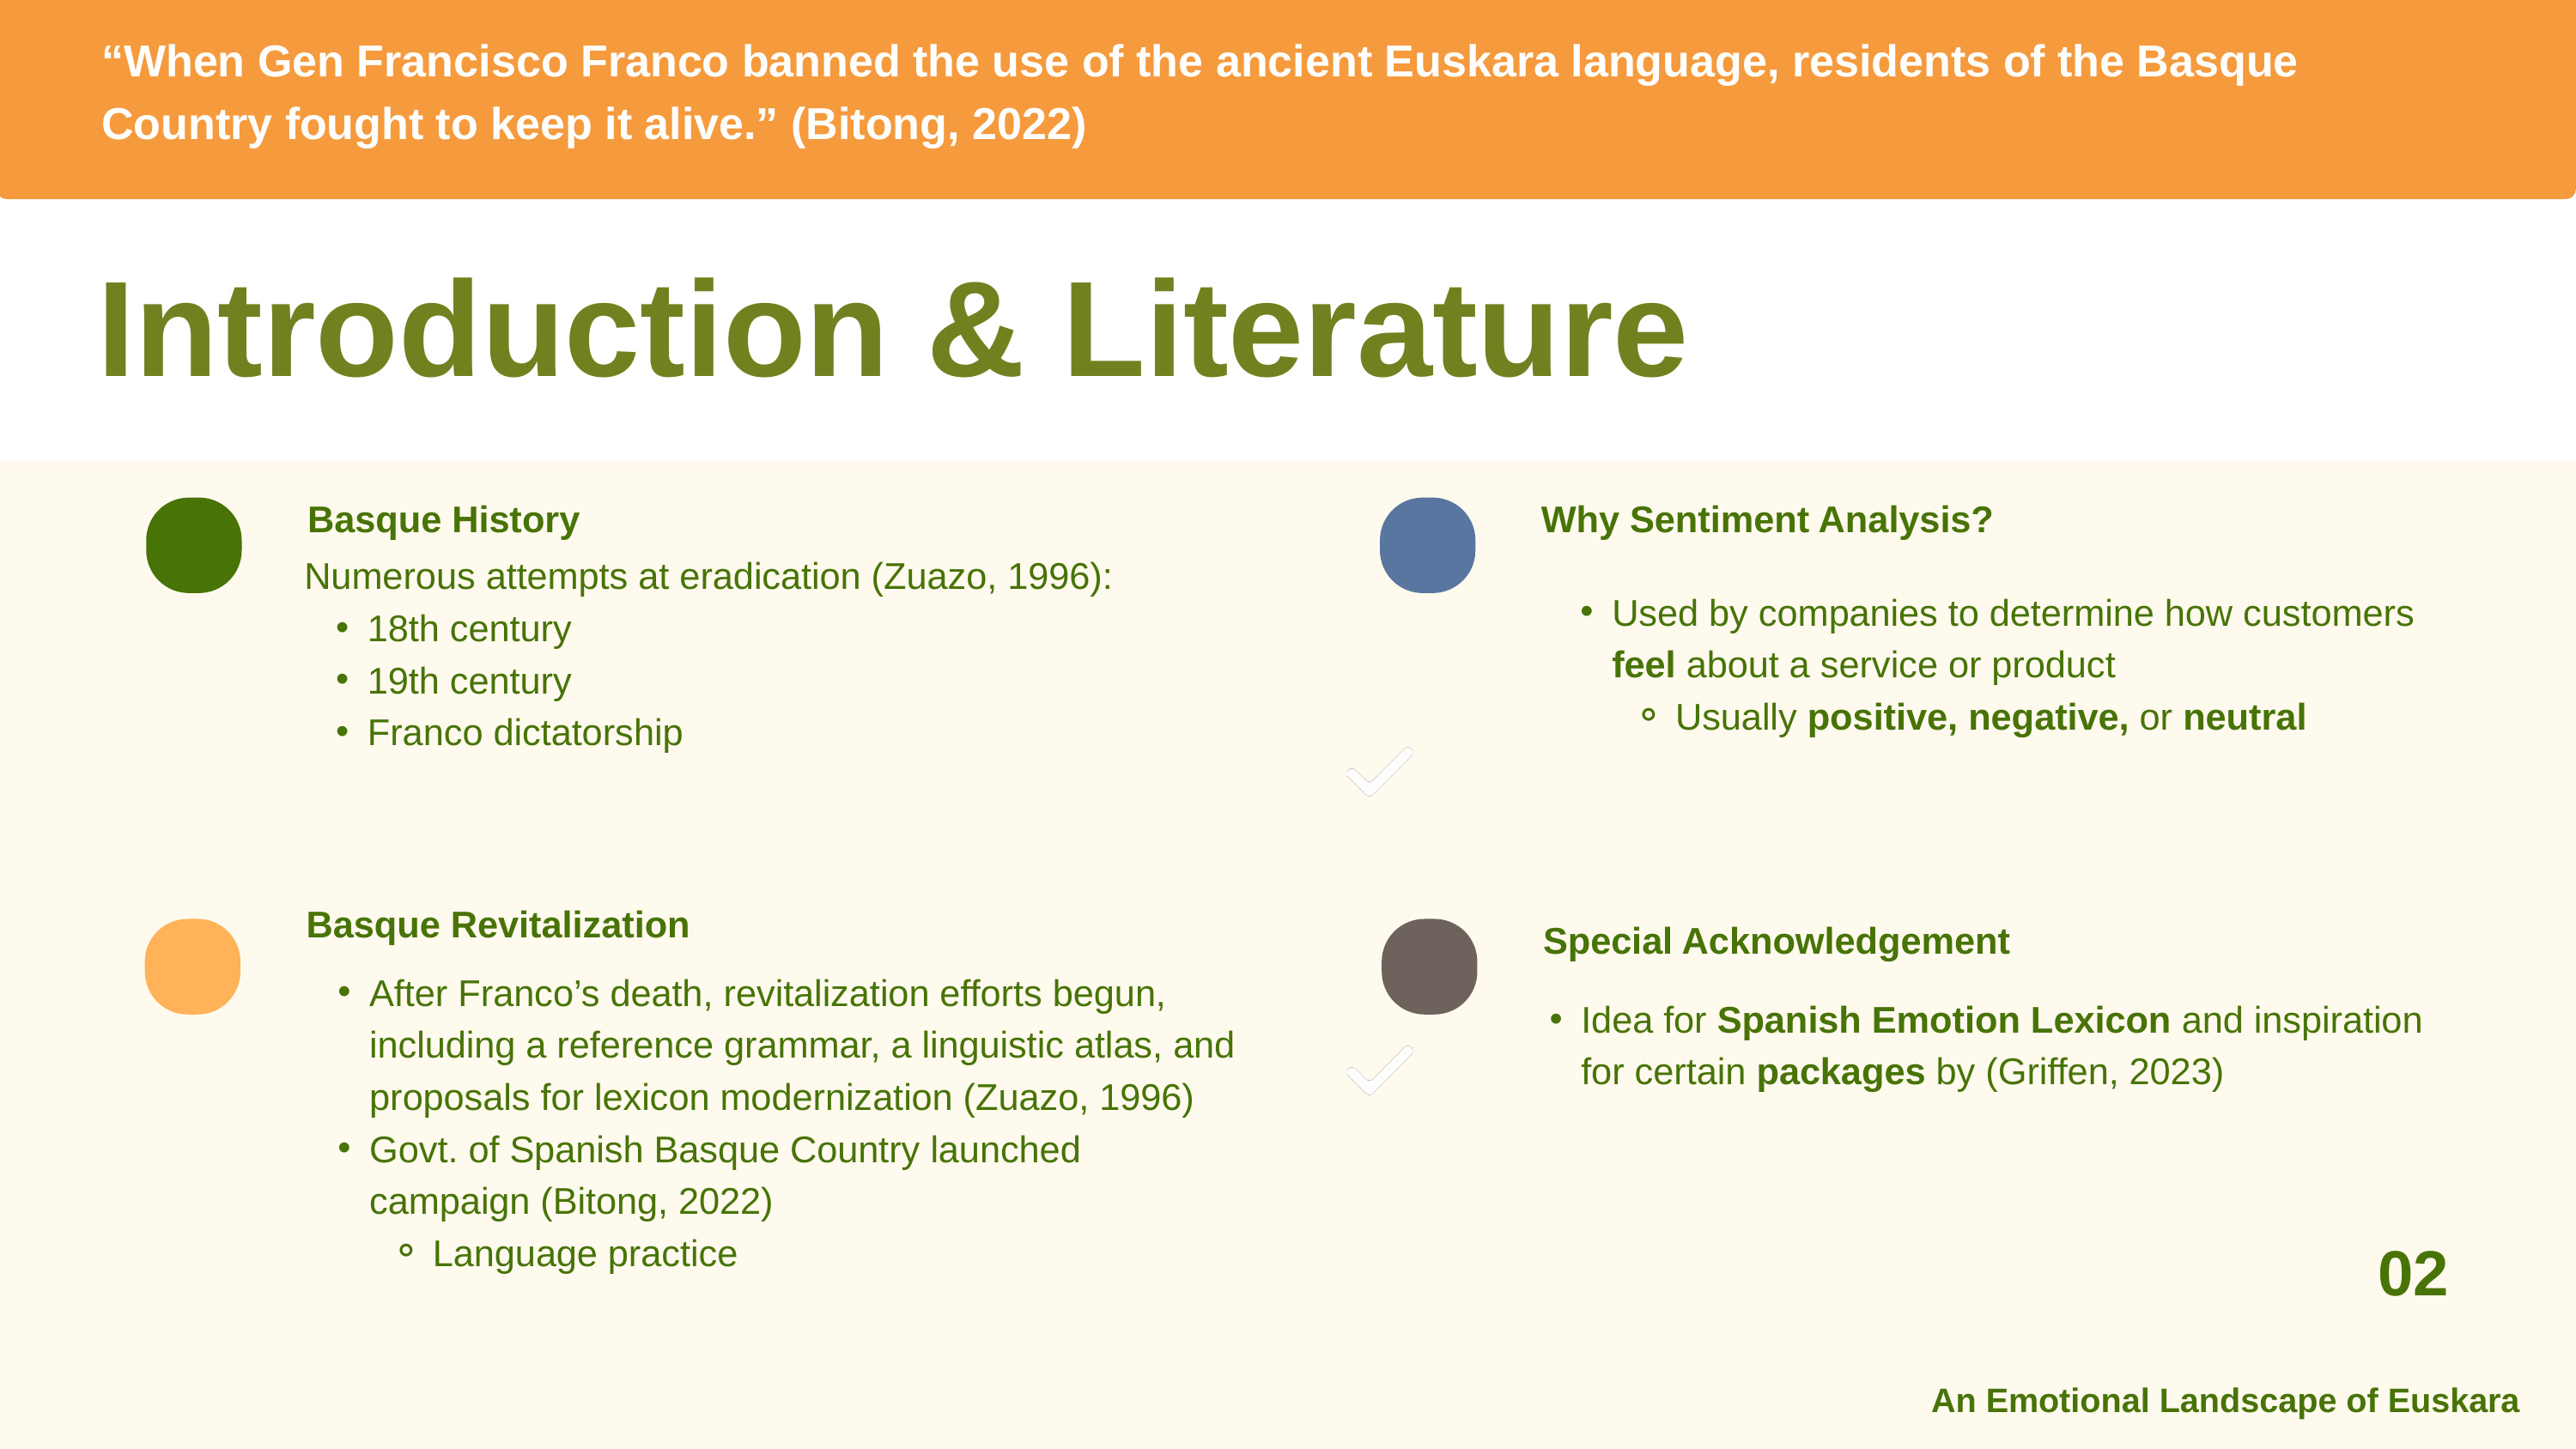

“When Gen Francisco Franco banned the use of the ancient Euskara language, residents of the Basque Country fought to keep it alive.” (Bitong, 2022)
Introduction & Literature

Basque History
Why Sentiment Analysis?

Numerous attempts at eradication (Zuazo, 1996):
18th century
19th century
Franco dictatorship

Used by companies to determine how customers feel about a service or product
Usually positive, negative, or neutral

Basque Revitalization
Special Acknowledgement

After Franco’s death, revitalization efforts begun, including a reference grammar, a linguistic atlas, and proposals for lexicon modernization (Zuazo, 1996)
Govt. of Spanish Basque Country launched campaign (Bitong, 2022)
Language practice
Idea for Spanish Emotion Lexicon and inspiration for certain packages by (Griffen, 2023)

02
An Emotional Landscape of Euskara